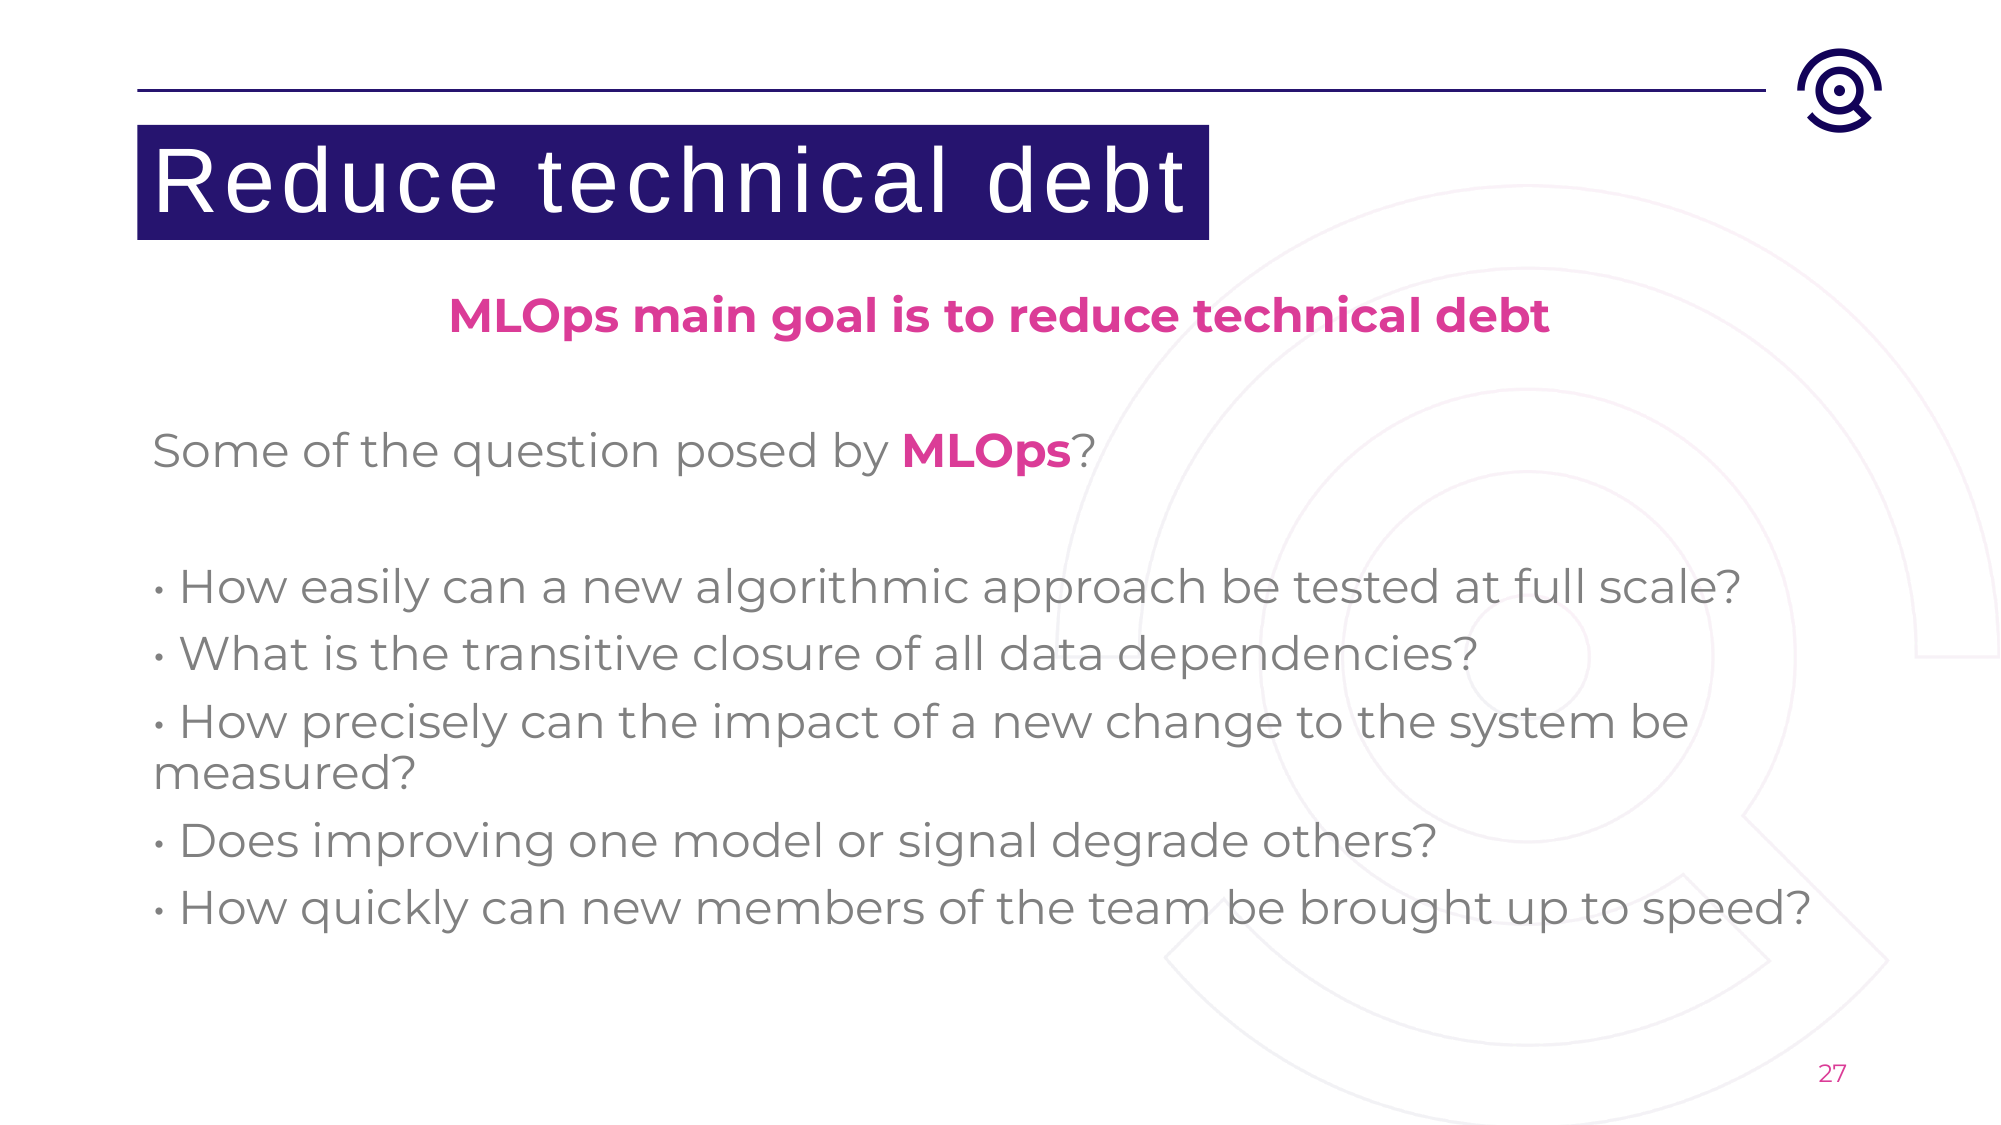

# Reduce technical debt
MLOps main goal is to reduce technical debt

Some of the question posed by MLOps?

• How easily can a new algorithmic approach be tested at full scale?
• What is the transitive closure of all data dependencies?
• How precisely can the impact of a new change to the system be measured?
• Does improving one model or signal degrade others?
• How quickly can new members of the team be brought up to speed?
27